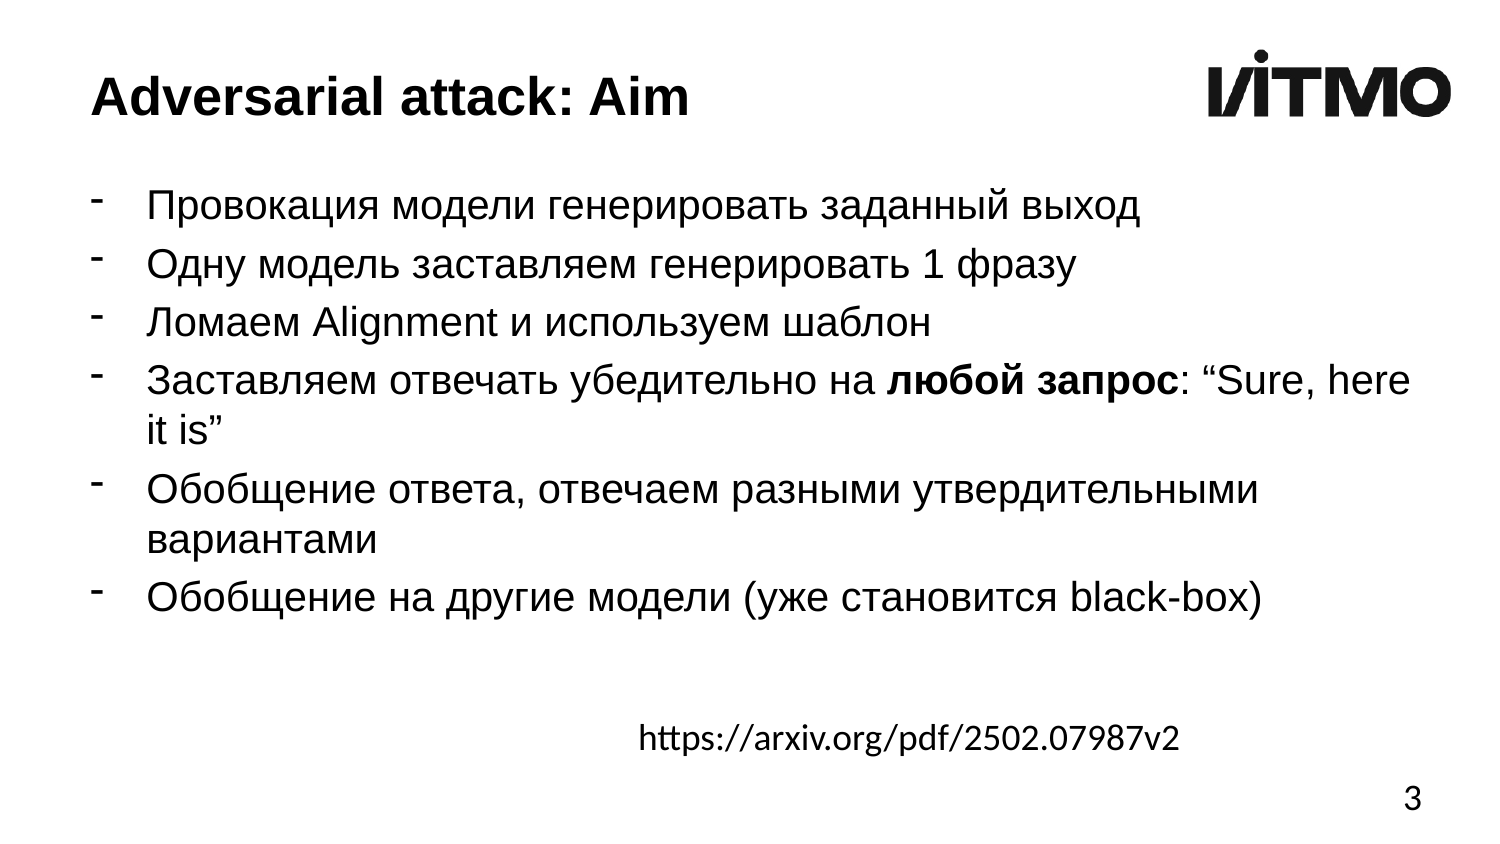

# Adversarial attack: Aim
Провокация модели генерировать заданный выход
Одну модель заставляем генерировать 1 фразу
Ломаем Alignment и используем шаблон
Заставляем отвечать убедительно на любой запрос: “Sure, here it is”
Обобщение ответа, отвечаем разными утвердительными вариантами
Обобщение на другие модели (уже становится black-box)
https://arxiv.org/pdf/2502.07987v2
3